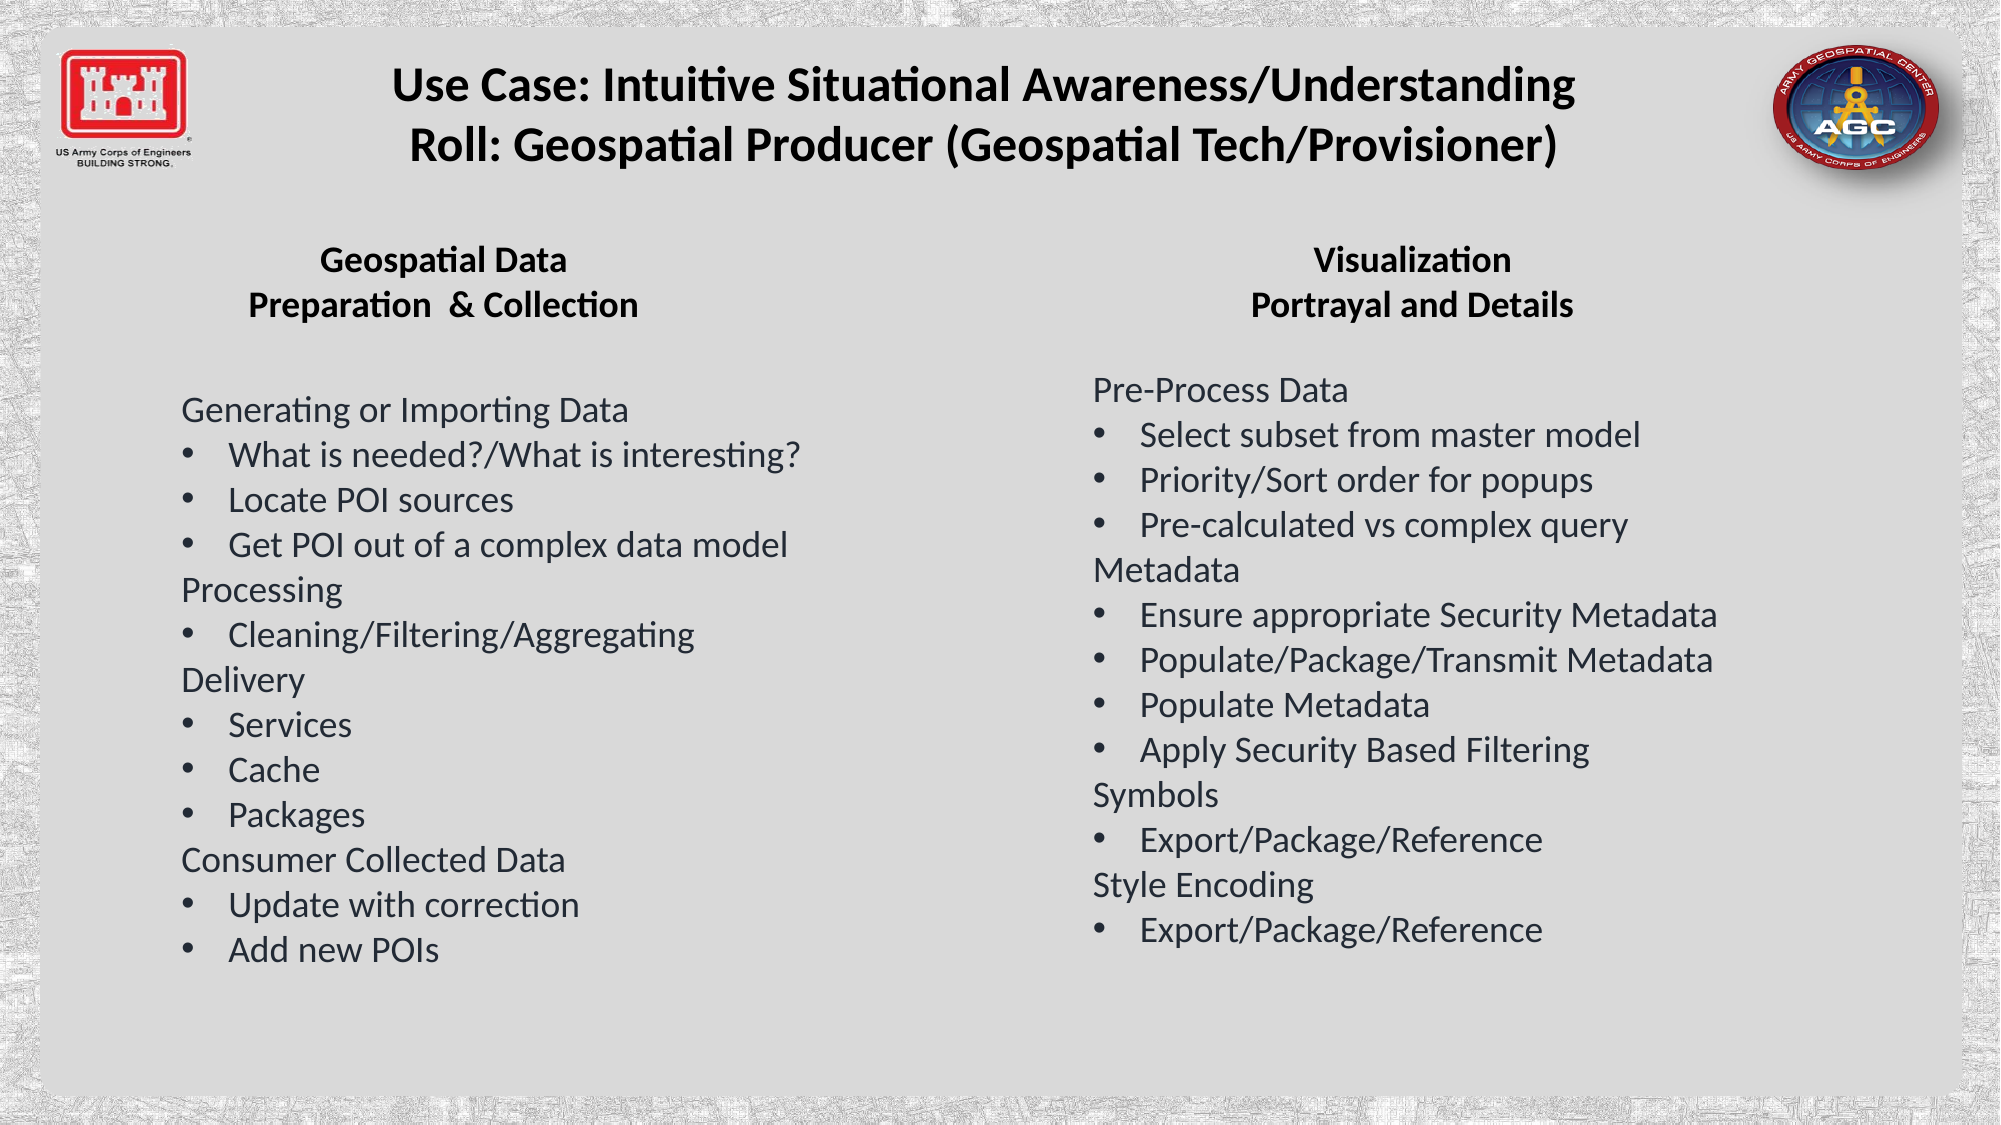

Use Case: Intuitive Situational Awareness/Understanding
Roll: Geospatial Producer (Geospatial Tech/Provisioner)
Geospatial Data
Preparation  & Collection
Visualization
Portrayal and Details
Pre-Process Data
Select subset from master model
Priority/Sort order for popups
Pre-calculated vs complex query
Metadata
Ensure appropriate Security Metadata
Populate/Package/Transmit Metadata
Populate Metadata
Apply Security Based Filtering
Symbols
Export/Package/Reference
Style Encoding
Export/Package/Reference

Generating or Importing Data
What is needed?/What is interesting?
Locate POI sources
Get POI out of a complex data model
Processing
Cleaning/Filtering/Aggregating
Delivery
Services
Cache
Packages
Consumer Collected Data
Update with correction
Add new POIs